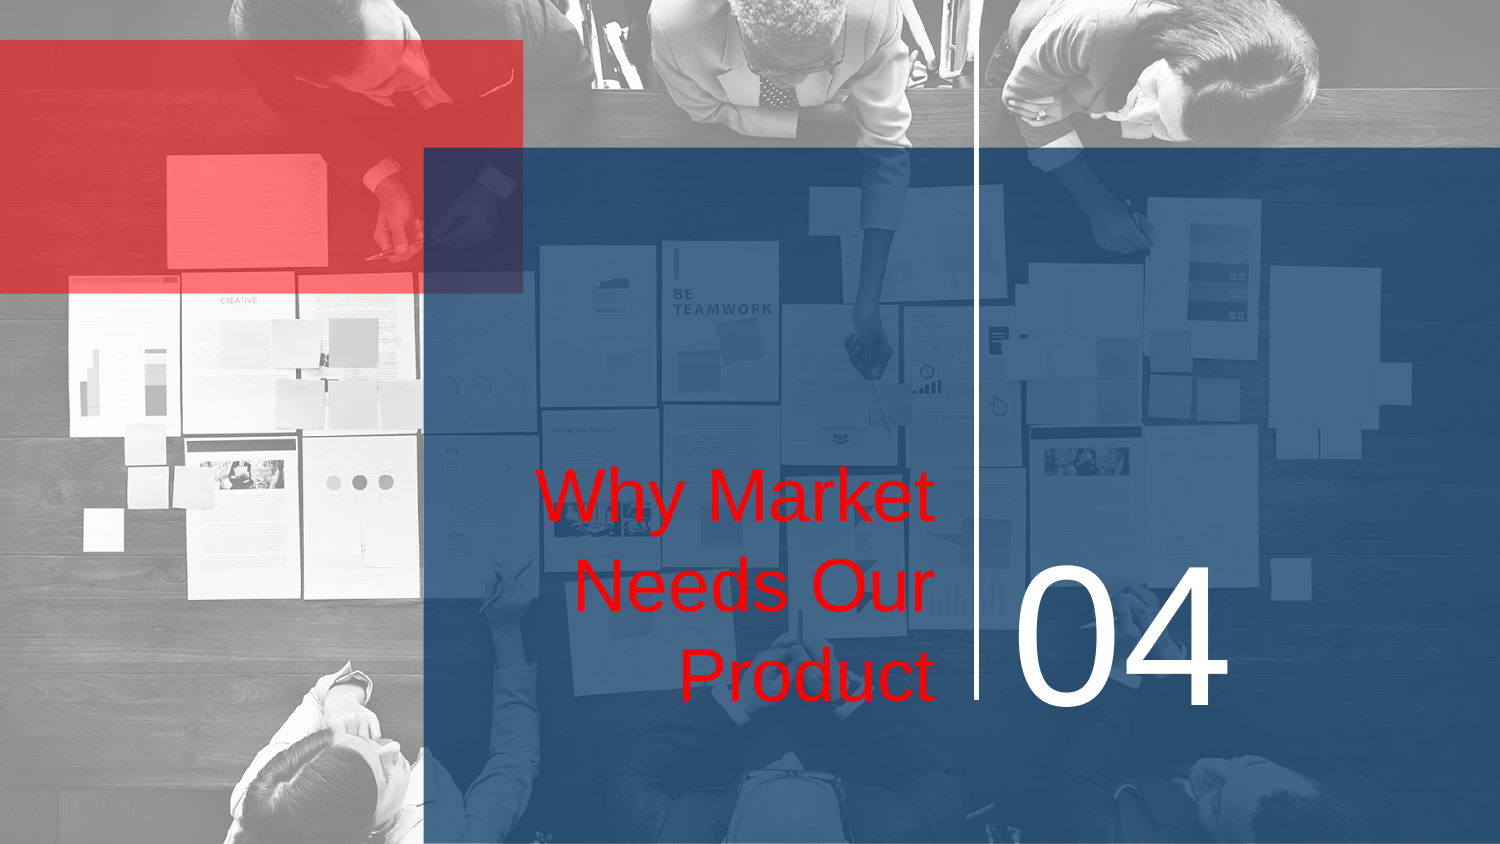

04
# Why Market Needs Our Product